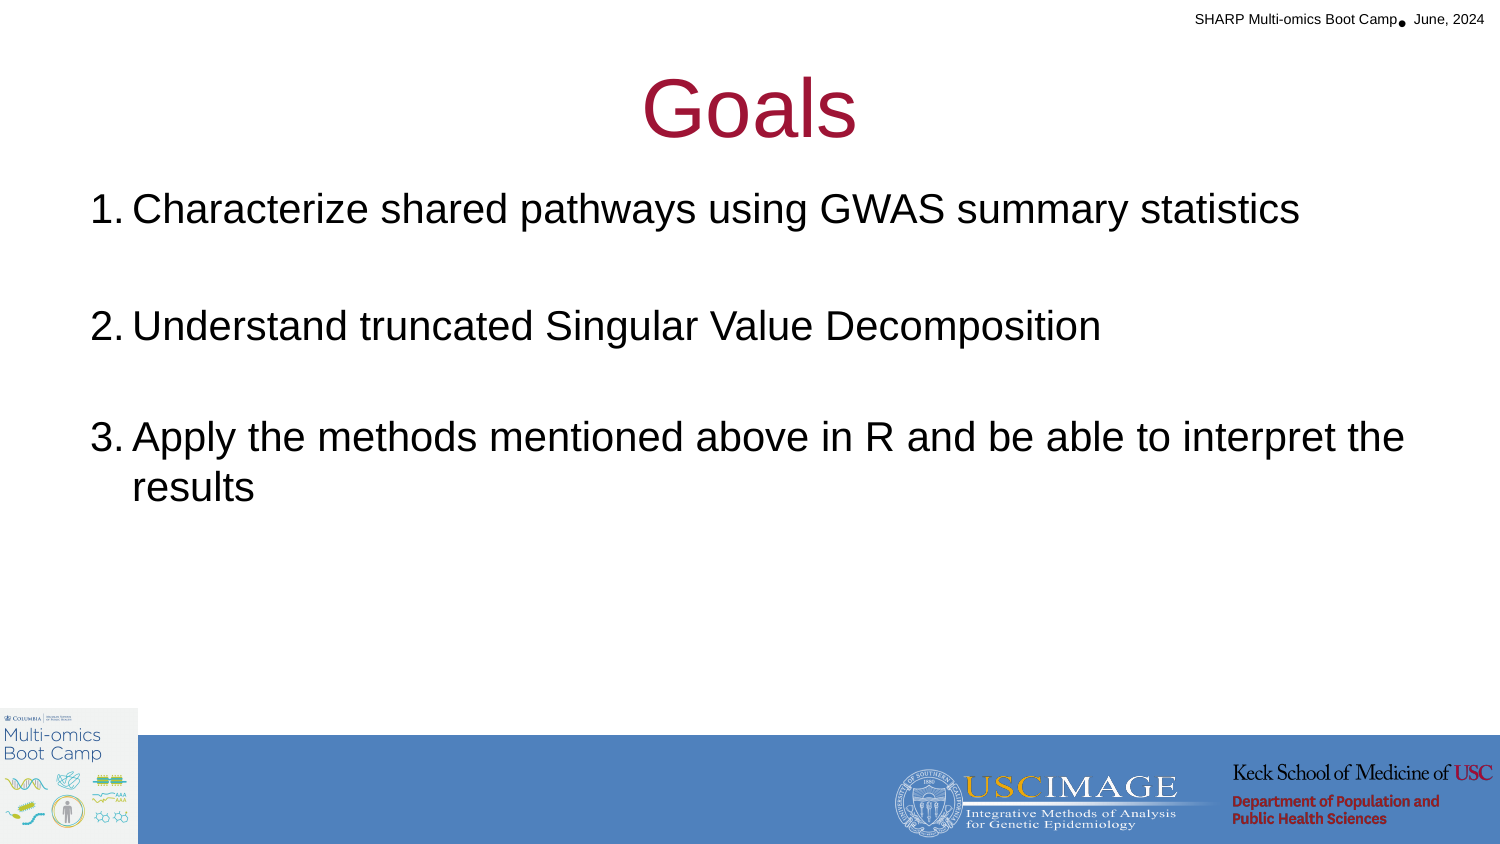

# Goals
Characterize shared pathways using GWAS summary statistics

Understand truncated Singular Value Decomposition

Apply the methods mentioned above in R and be able to interpret the results